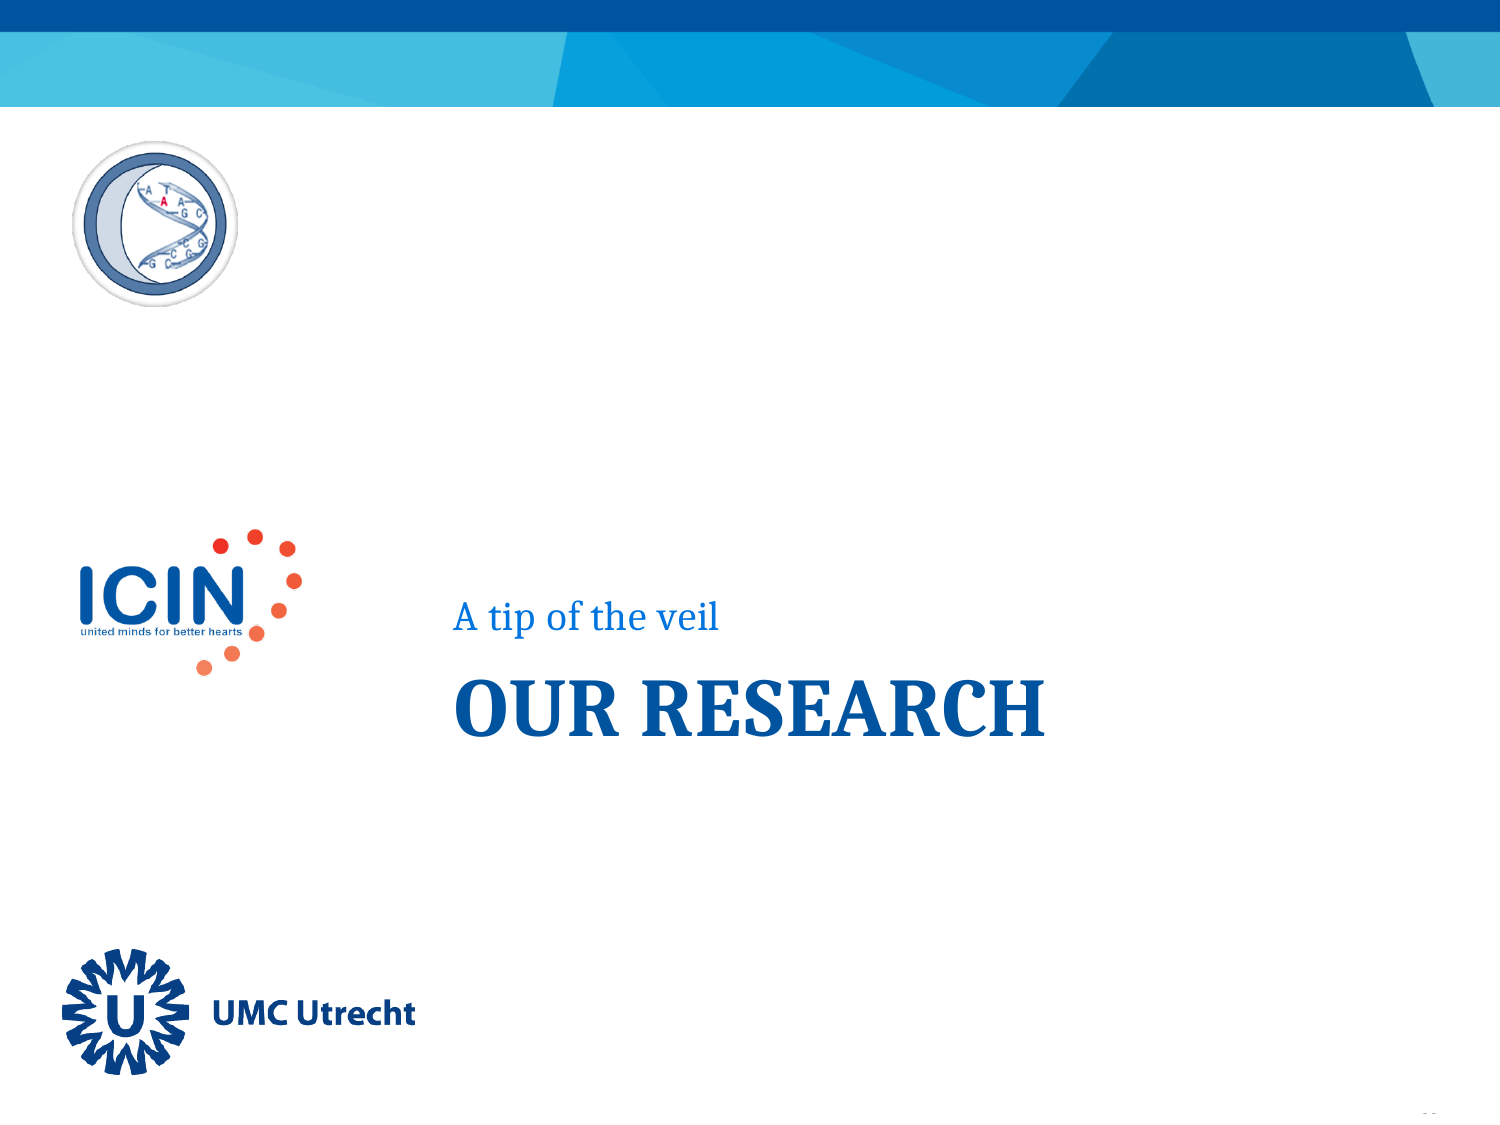

A tip of the veil
# Our research